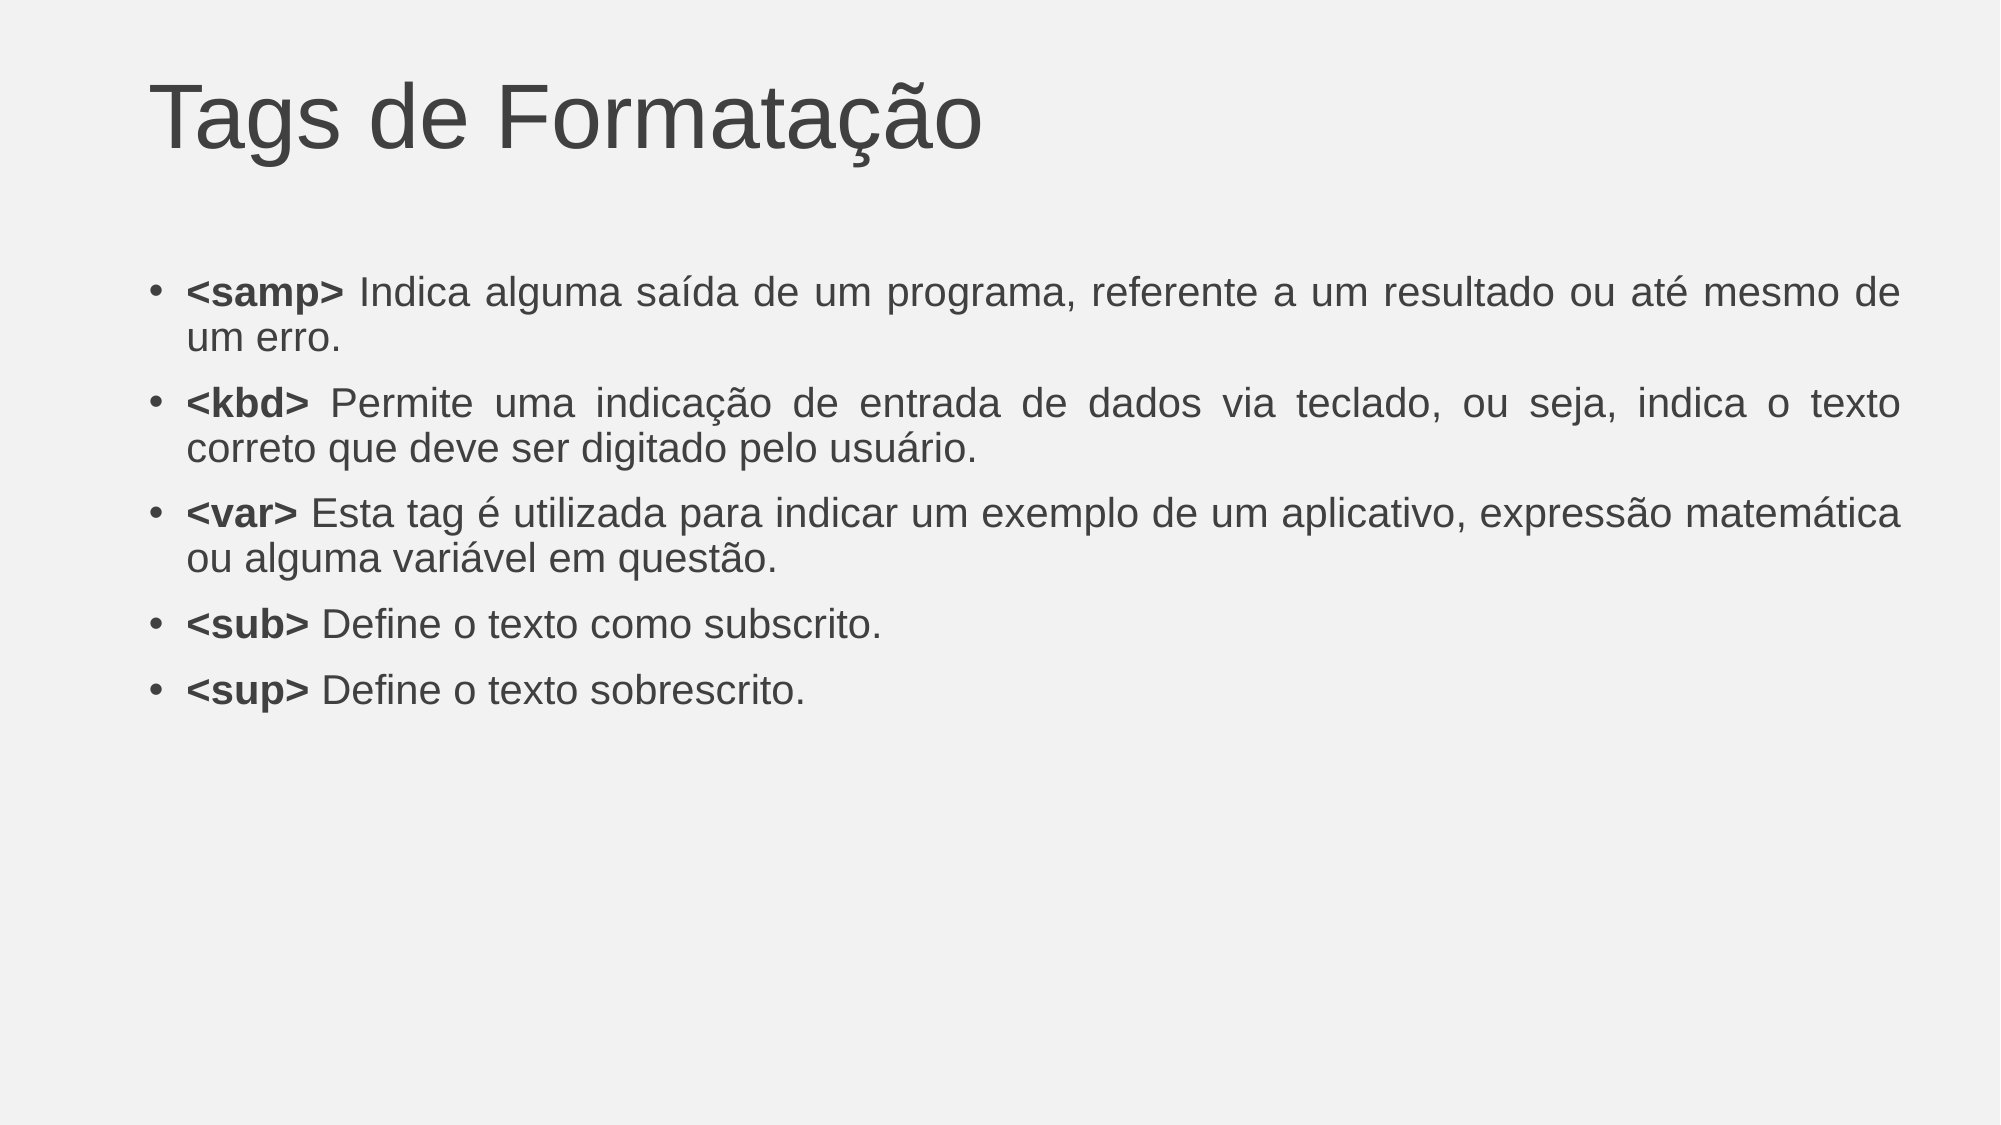

# Tags de Formatação
<samp> Indica alguma saída de um programa, referente a um resultado ou até mesmo de um erro.
<kbd> Permite uma indicação de entrada de dados via teclado, ou seja, indica o texto correto que deve ser digitado pelo usuário.
<var> Esta tag é utilizada para indicar um exemplo de um aplicativo, expressão matemática ou alguma variável em questão.
<sub> Define o texto como subscrito.
<sup> Define o texto sobrescrito.